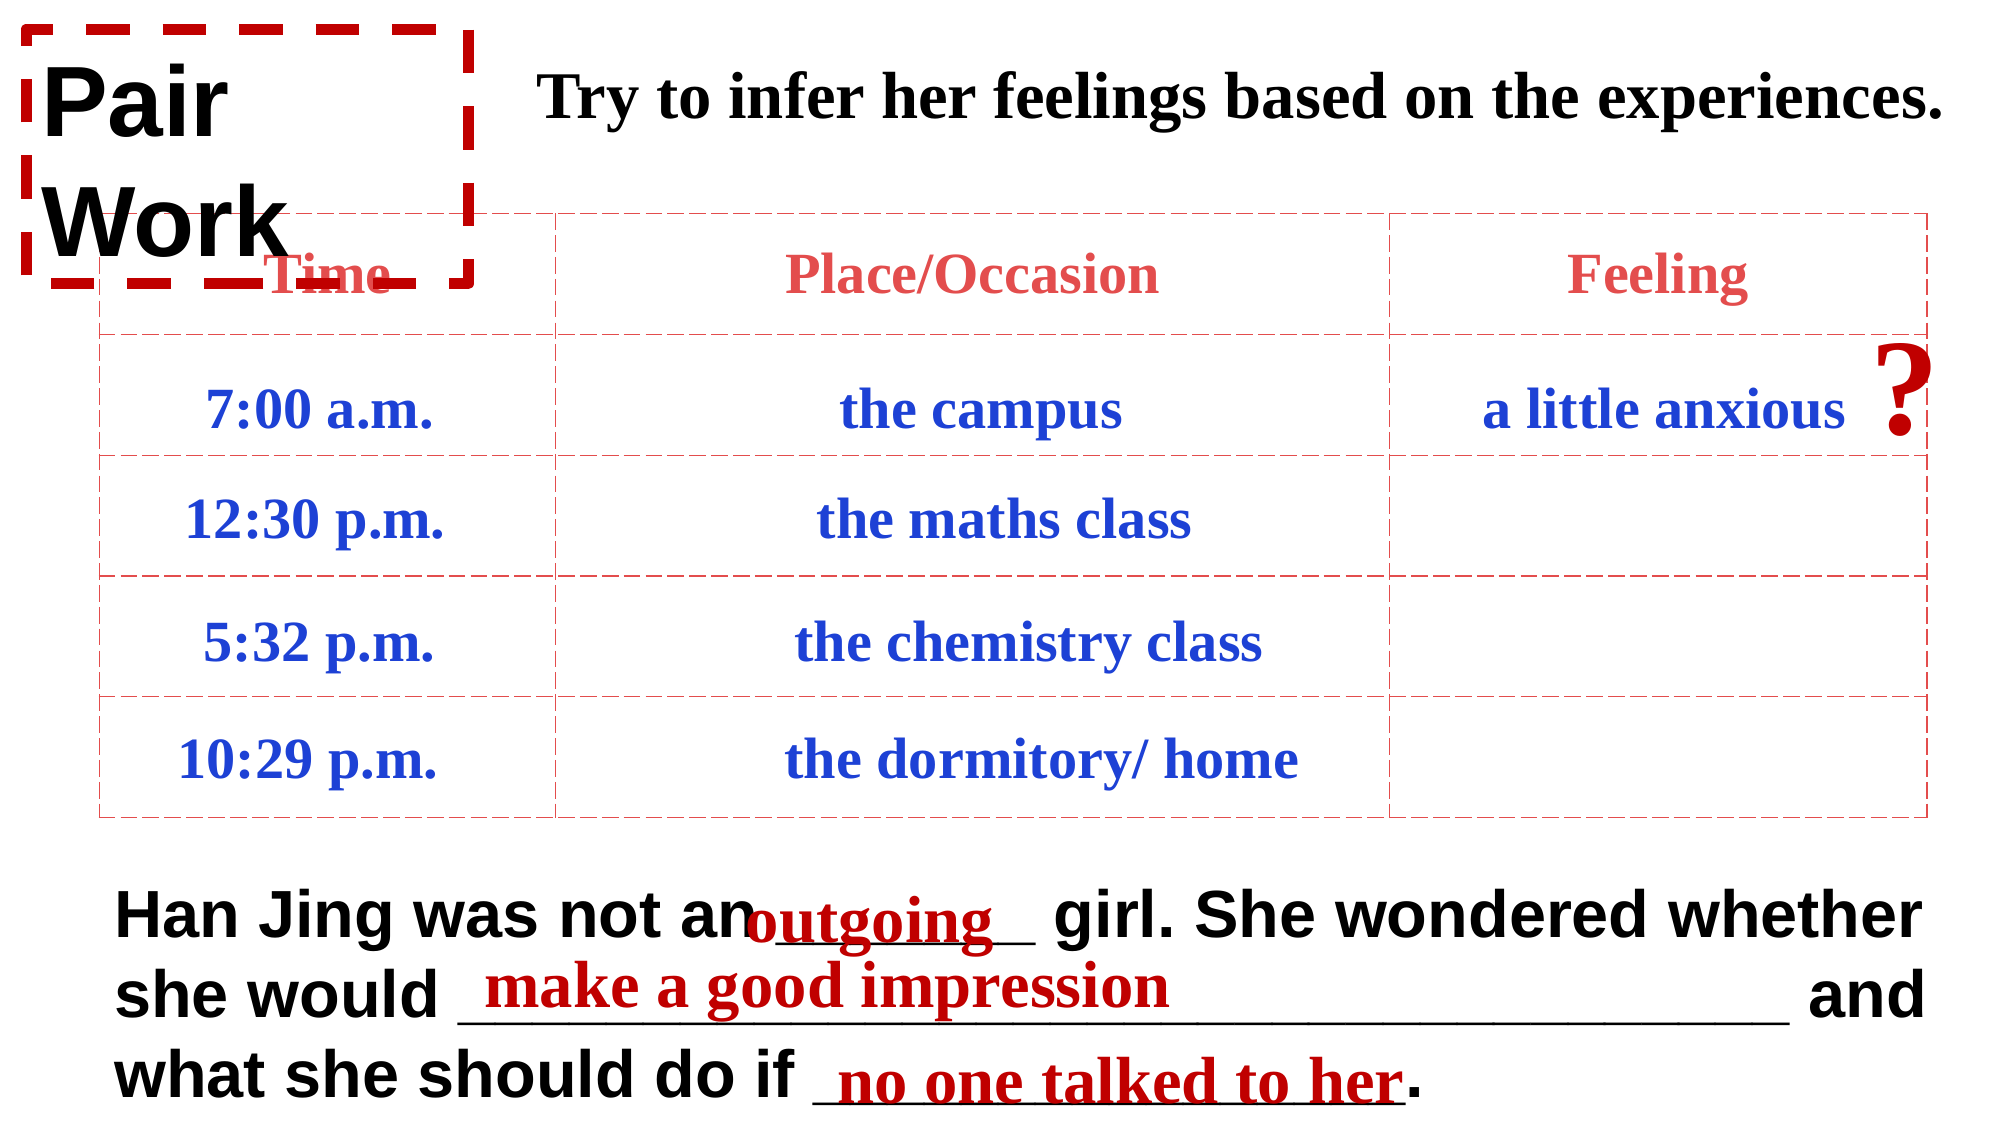

Pair Work
Try to infer her feelings based on the experiences.

| Time | Place/Occasion | Feeling |
| --- | --- | --- |
|  |  |  |
|  |  |  |
|  |  |  |
|  |  |  |
?
7:00 a.m.
 the campus
 a little anxious

the maths class
12:30 p.m.
5:32 p.m.
the chemistry class
10:29 p.m.
 the dormitory/ home
Han Jing was not an _______ girl. She wondered whether she would ____________________________________ and what she should do if ________________.
outgoing
make a good impression
no one talked to her